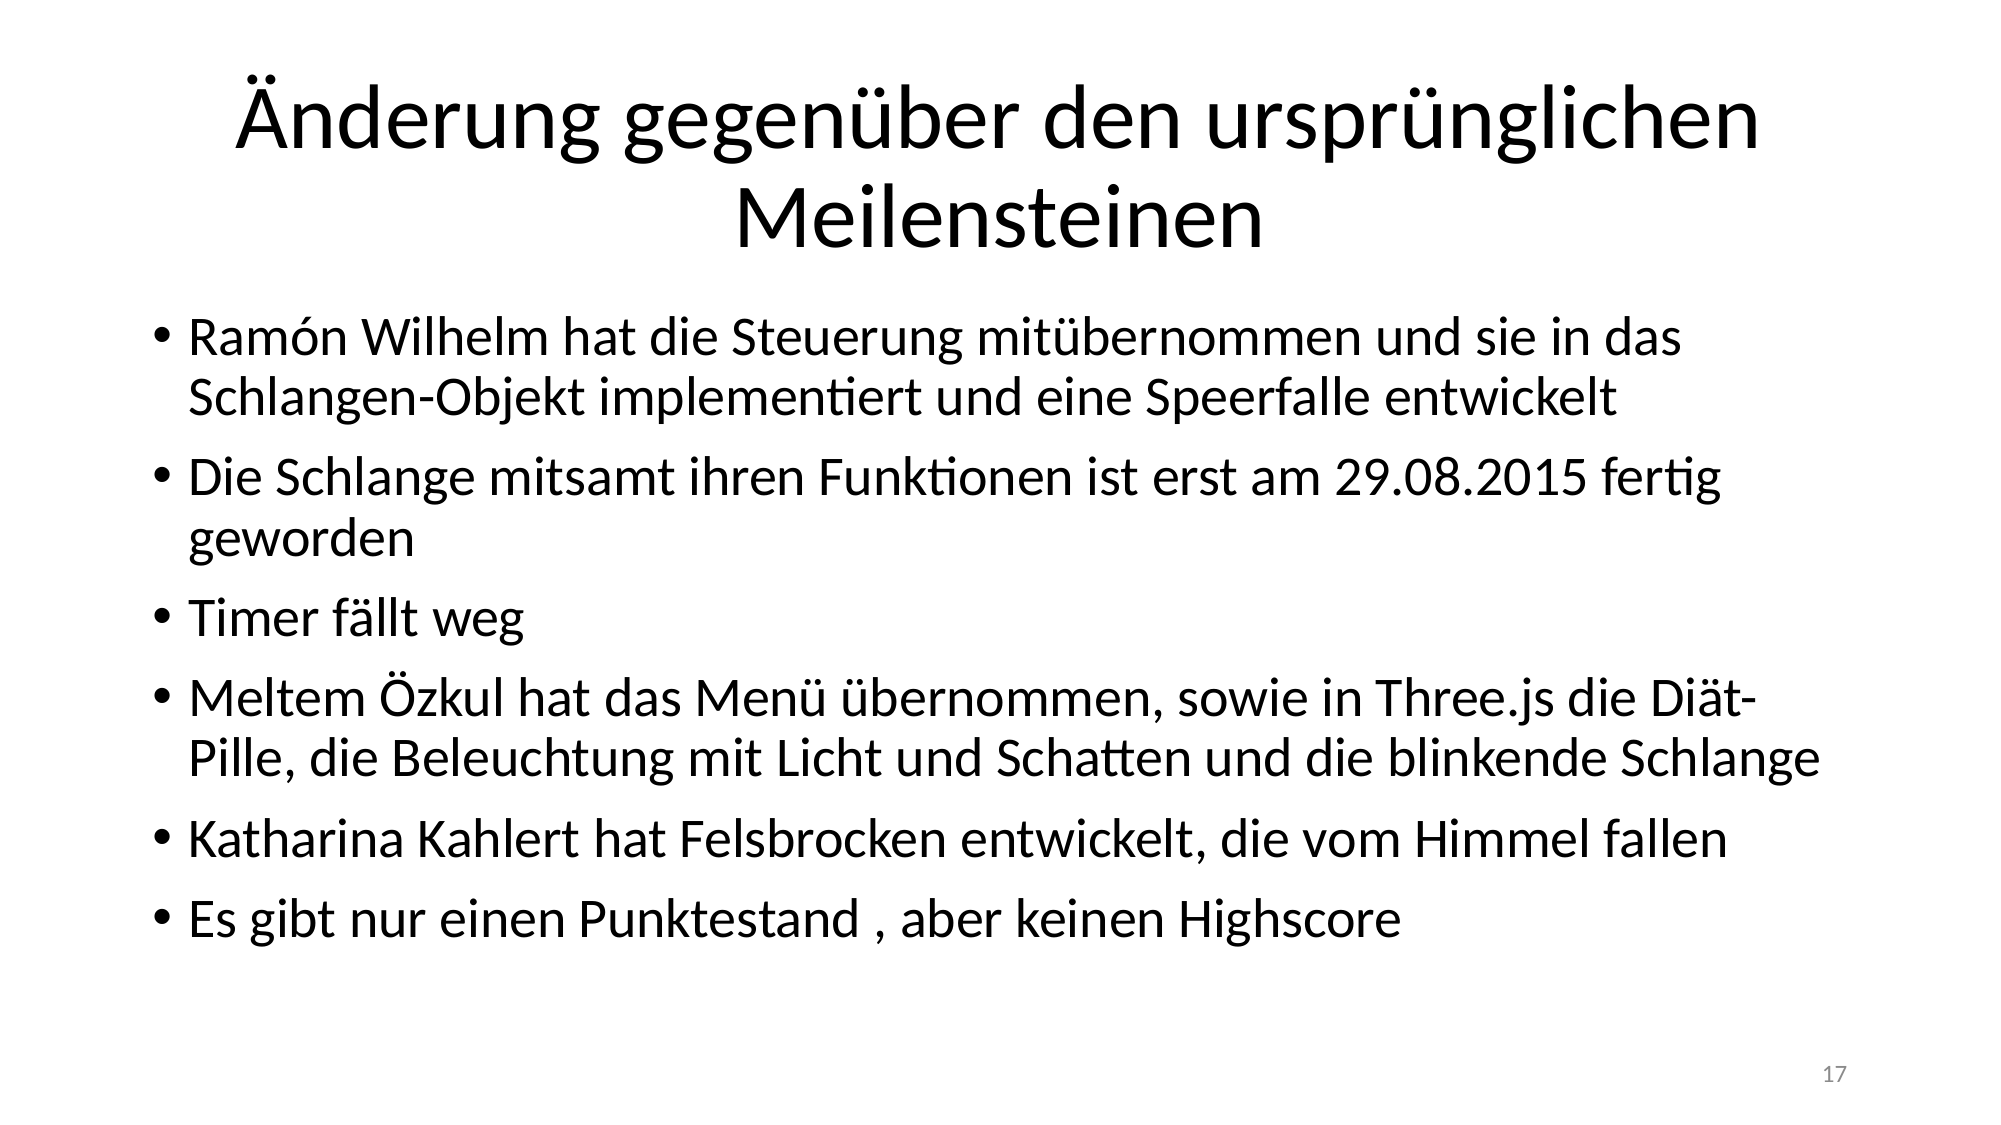

# Änderung gegenüber den ursprünglichen Meilensteinen
Ramón Wilhelm hat die Steuerung mitübernommen und sie in das Schlangen-Objekt implementiert und eine Speerfalle entwickelt
Die Schlange mitsamt ihren Funktionen ist erst am 29.08.2015 fertig geworden
Timer fällt weg
Meltem Özkul hat das Menü übernommen, sowie in Three.js die Diät-Pille, die Beleuchtung mit Licht und Schatten und die blinkende Schlange
Katharina Kahlert hat Felsbrocken entwickelt, die vom Himmel fallen
Es gibt nur einen Punktestand , aber keinen Highscore
17